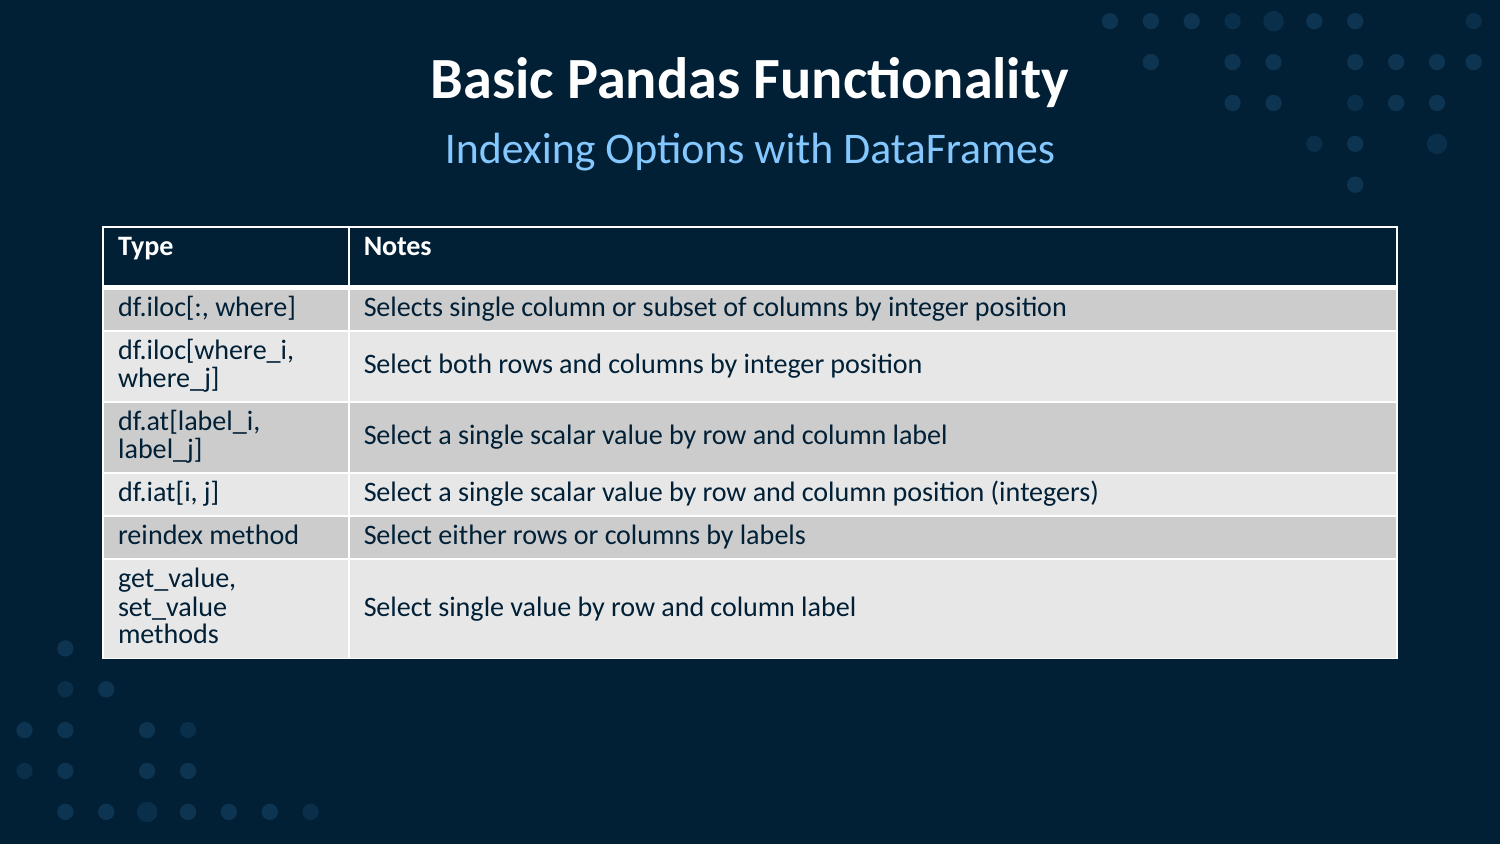

# Basic Pandas Functionality
Indexing Options with DataFrames
| Type | Notes |
| --- | --- |
| df.iloc[:, where] | Selects single column or subset of columns by integer position |
| df.iloc[where\_i, where\_j] | Select both rows and columns by integer position |
| df.at[label\_i, label\_j] | Select a single scalar value by row and column label |
| df.iat[i, j] | Select a single scalar value by row and column position (integers) |
| reindex method | Select either rows or columns by labels |
| get\_value, set\_value methods | Select single value by row and column label |